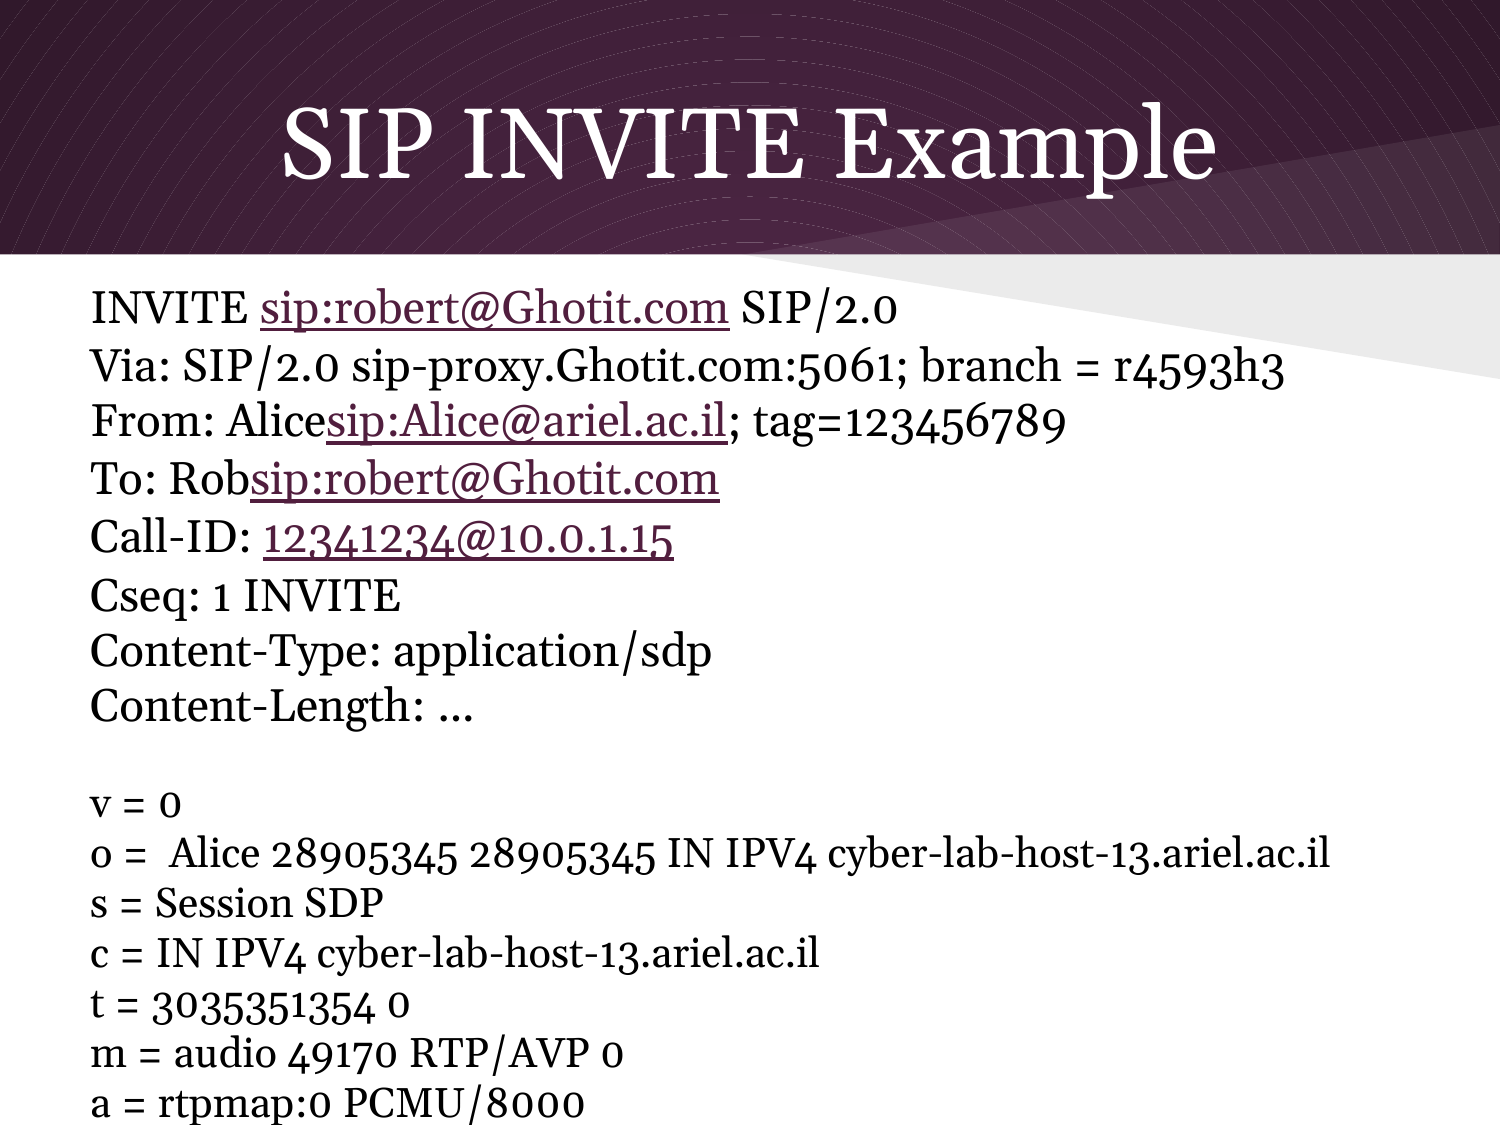

# SIP INVITE Example
INVITE sip:robert@Ghotit.com SIP/2.0
Via: SIP/2.0 sip-proxy.Ghotit.com:5061; branch = r4593h3
From: Alicesip:Alice@ariel.ac.il; tag=123456789
To: Robsip:robert@Ghotit.com
Call-ID: 12341234@10.0.1.15
Cseq: 1 INVITE
Content-Type: application/sdp
Content-Length: …

v = 0
o =  Alice 28905345 28905345 IN IPV4 cyber-lab-host-13.ariel.ac.il
s = Session SDP
c = IN IPV4 cyber-lab-host-13.ariel.ac.il
t = 3035351354 0
m = audio 49170 RTP/AVP 0
a = rtpmap:0 PCMU/8000